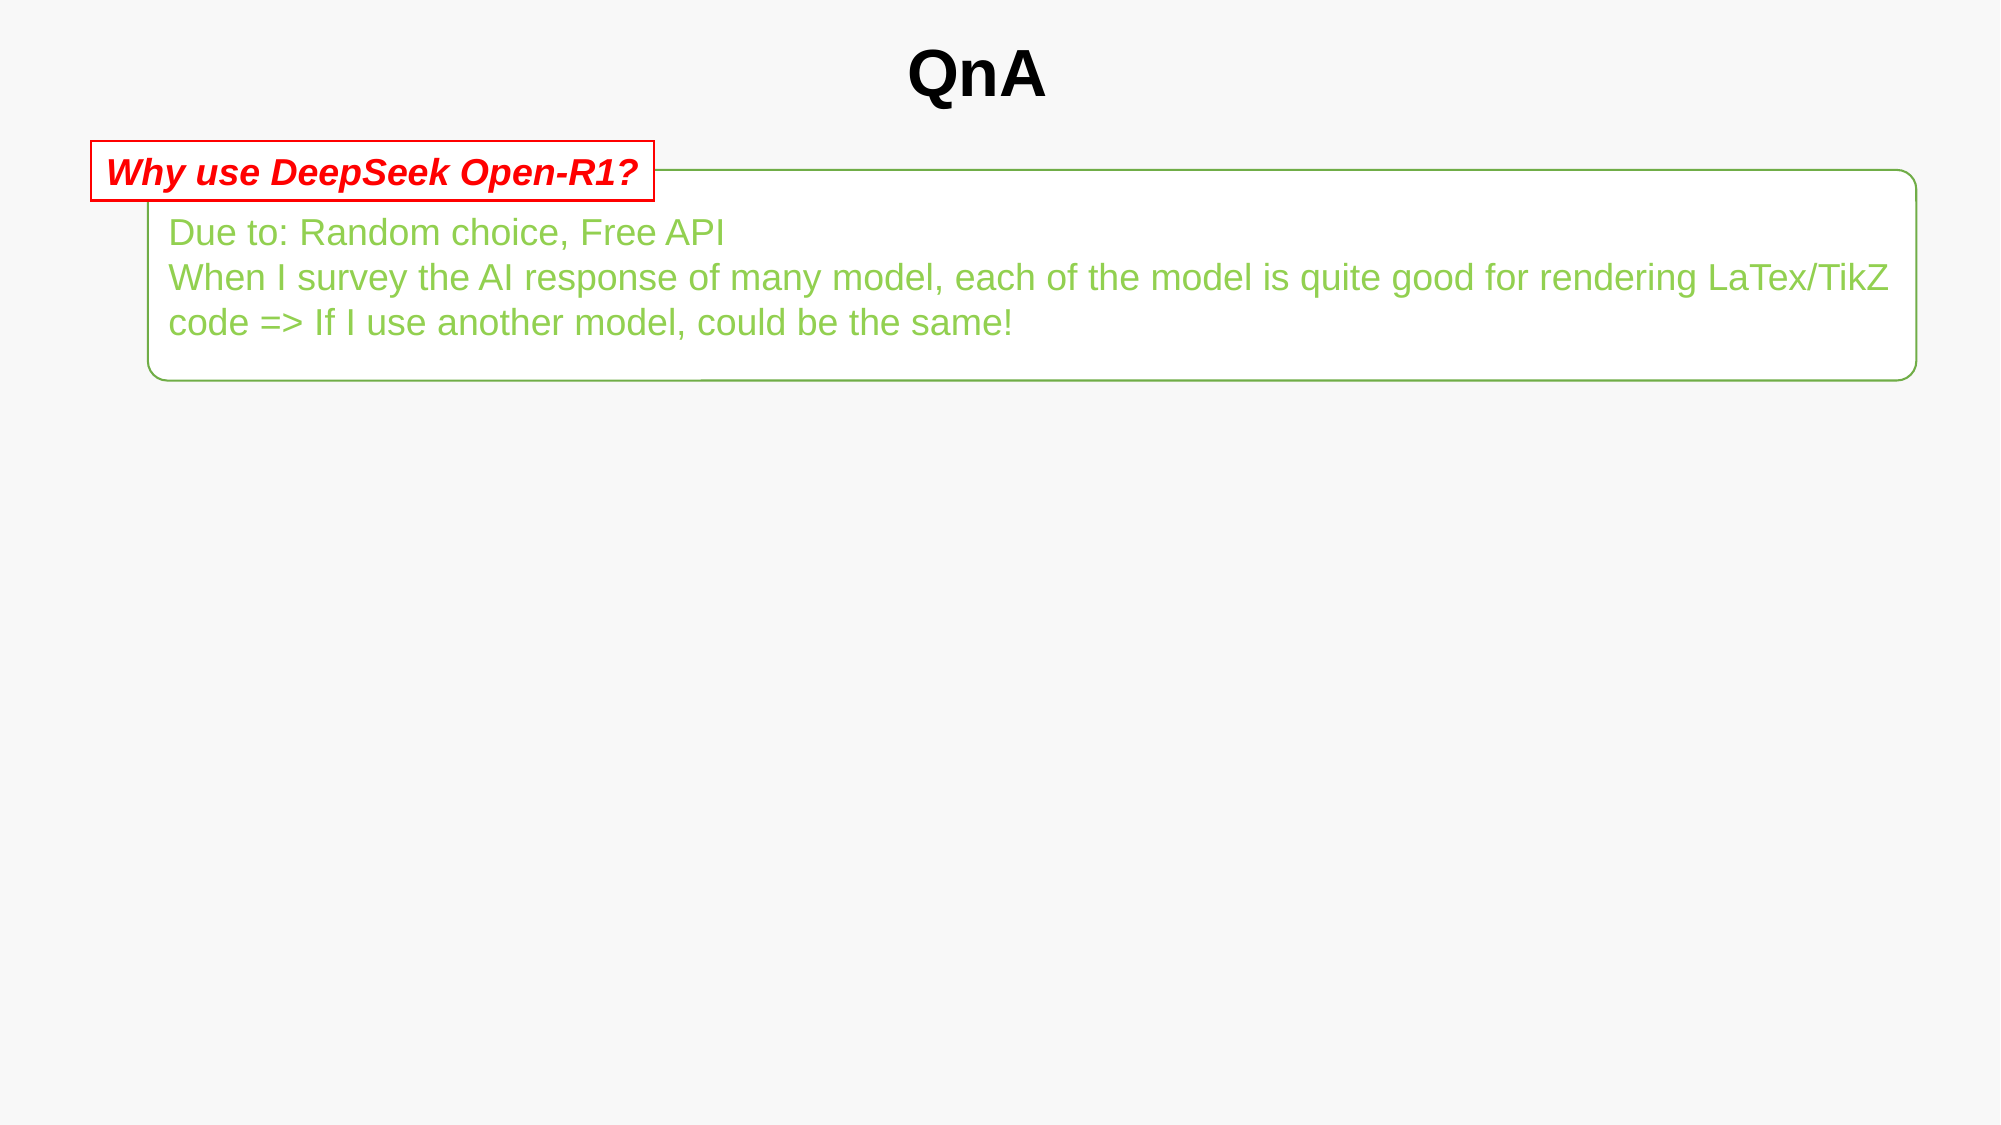

QnA
Why use DeepSeek Open-R1?
Due to: Random choice, Free API
When I survey the AI response of many model, each of the model is quite good for rendering LaTex/TikZ code => If I use another model, could be the same!